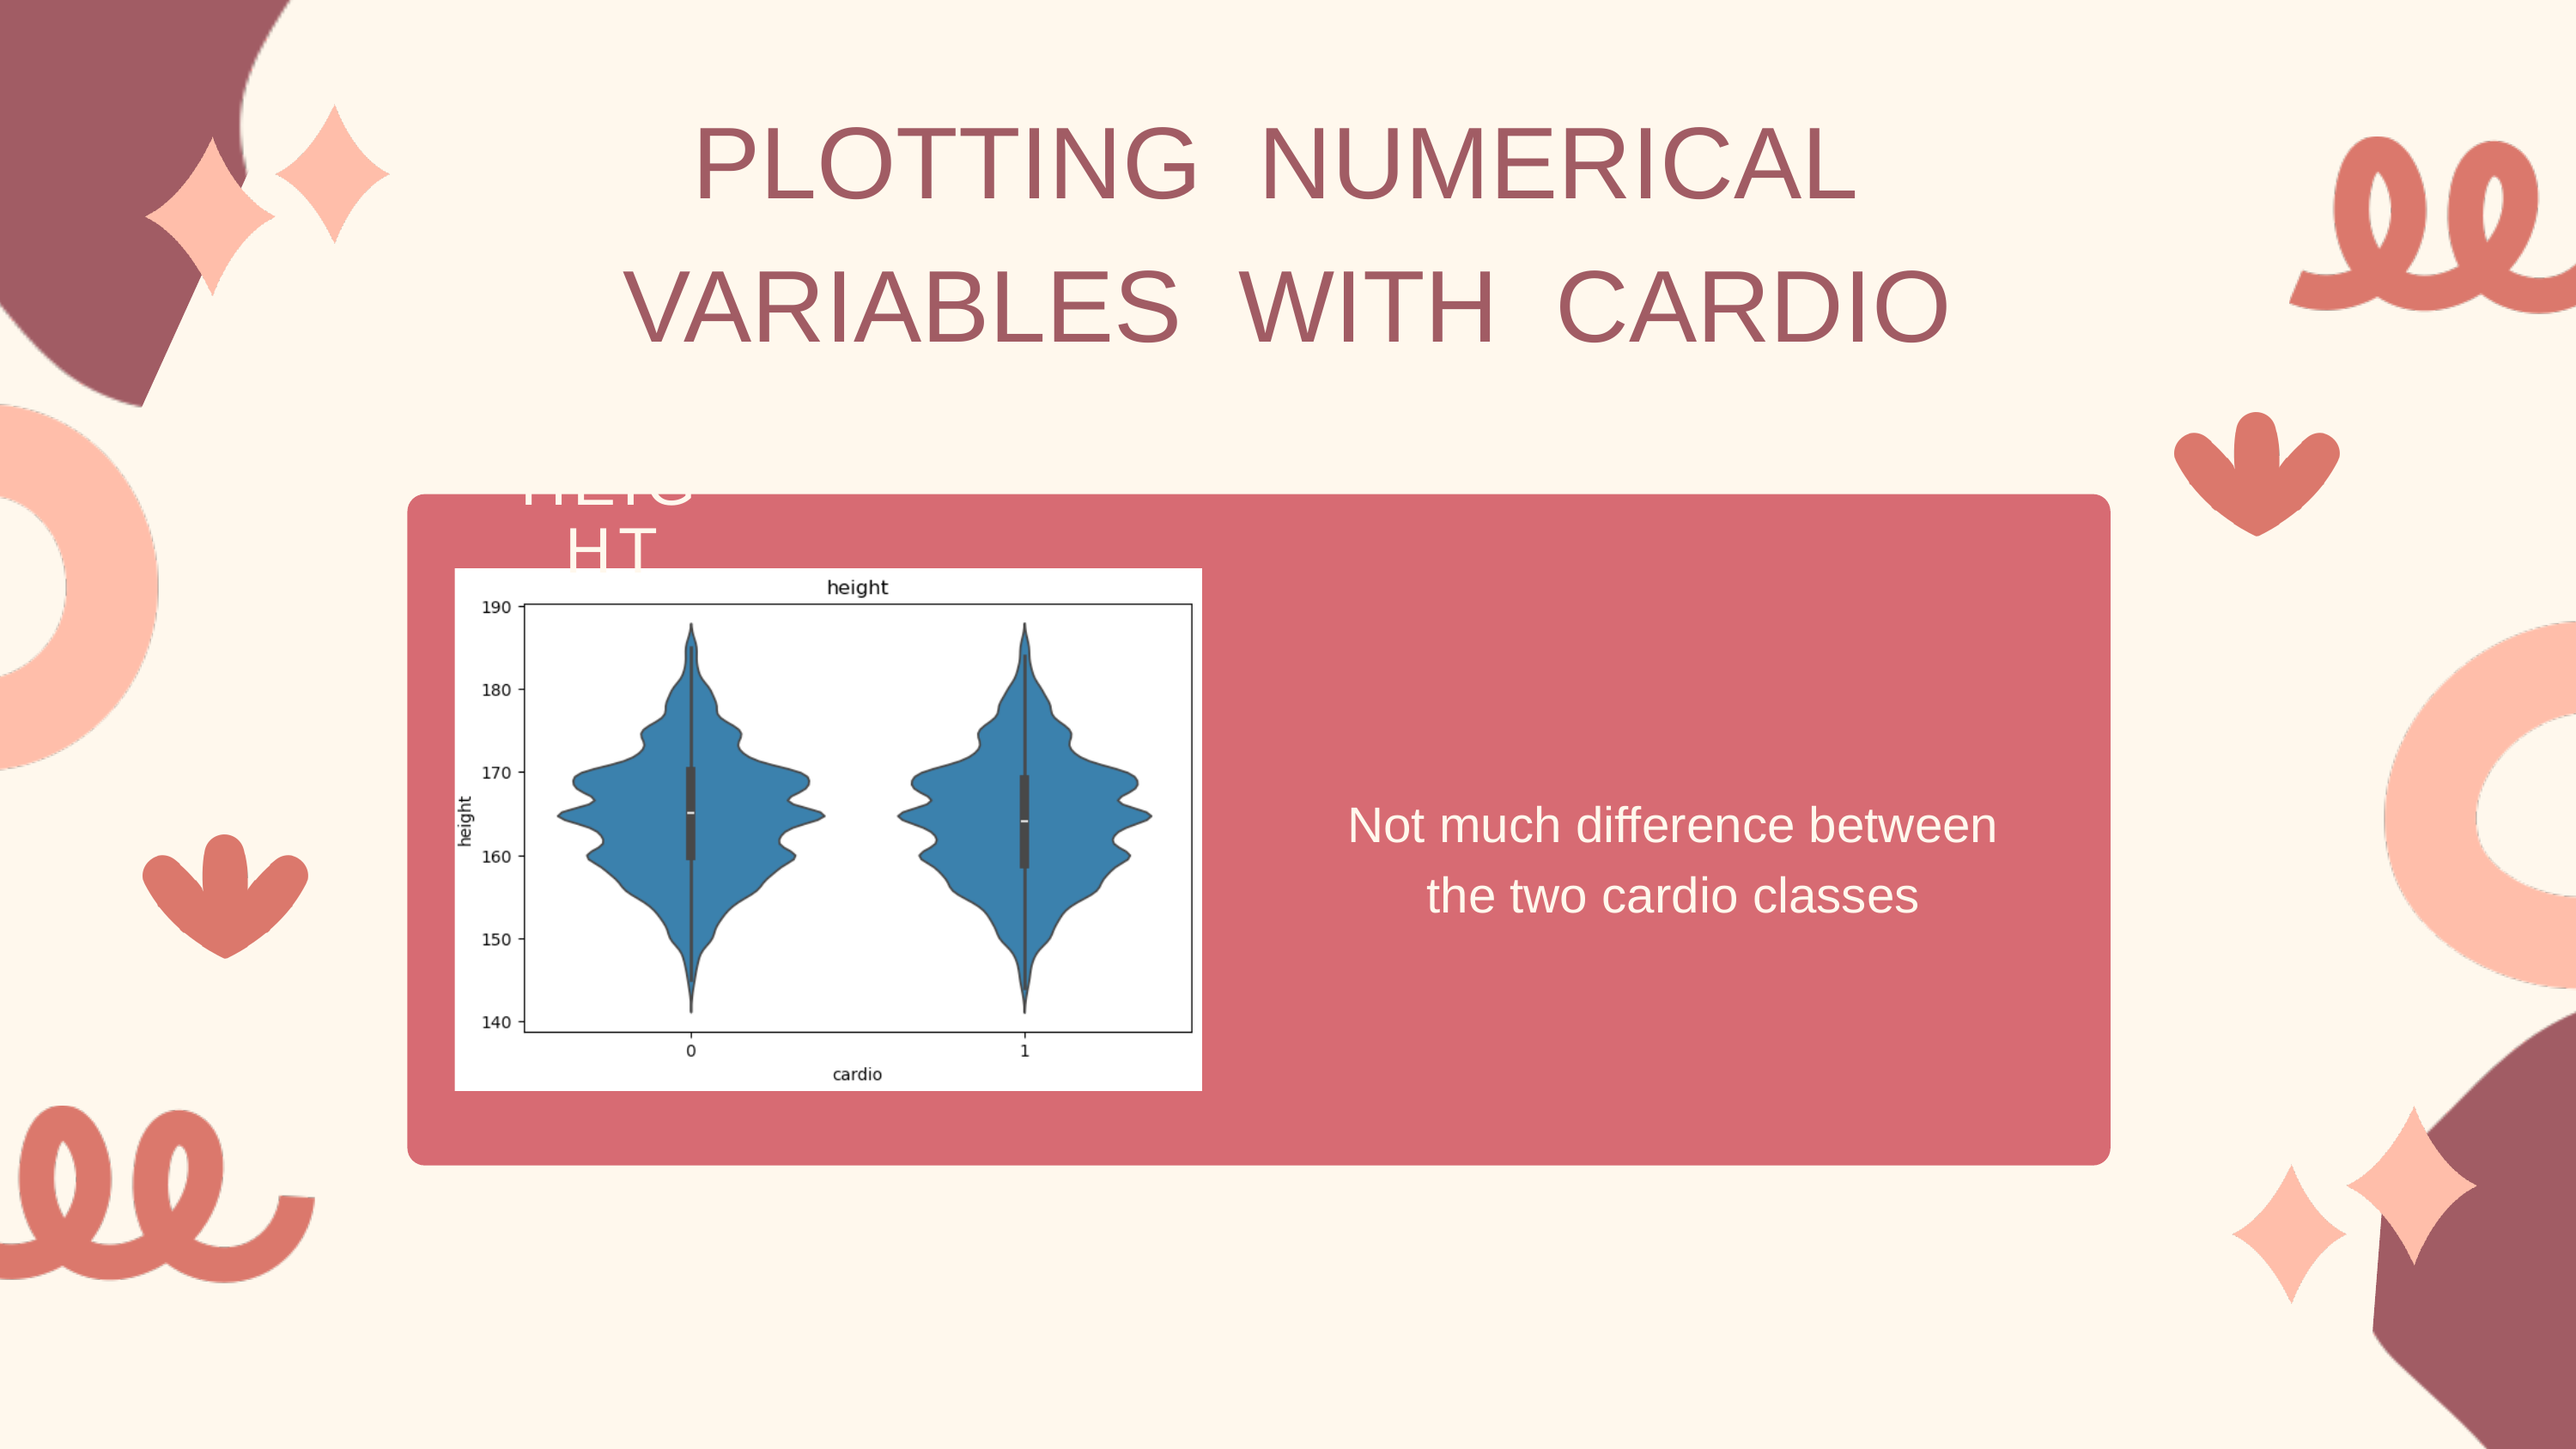

PLOTTING  NUMERICAL  VARIABLES  WITH  CARDIO

HEIGHT

OBSERVATION
Not much difference between the two cardio classes